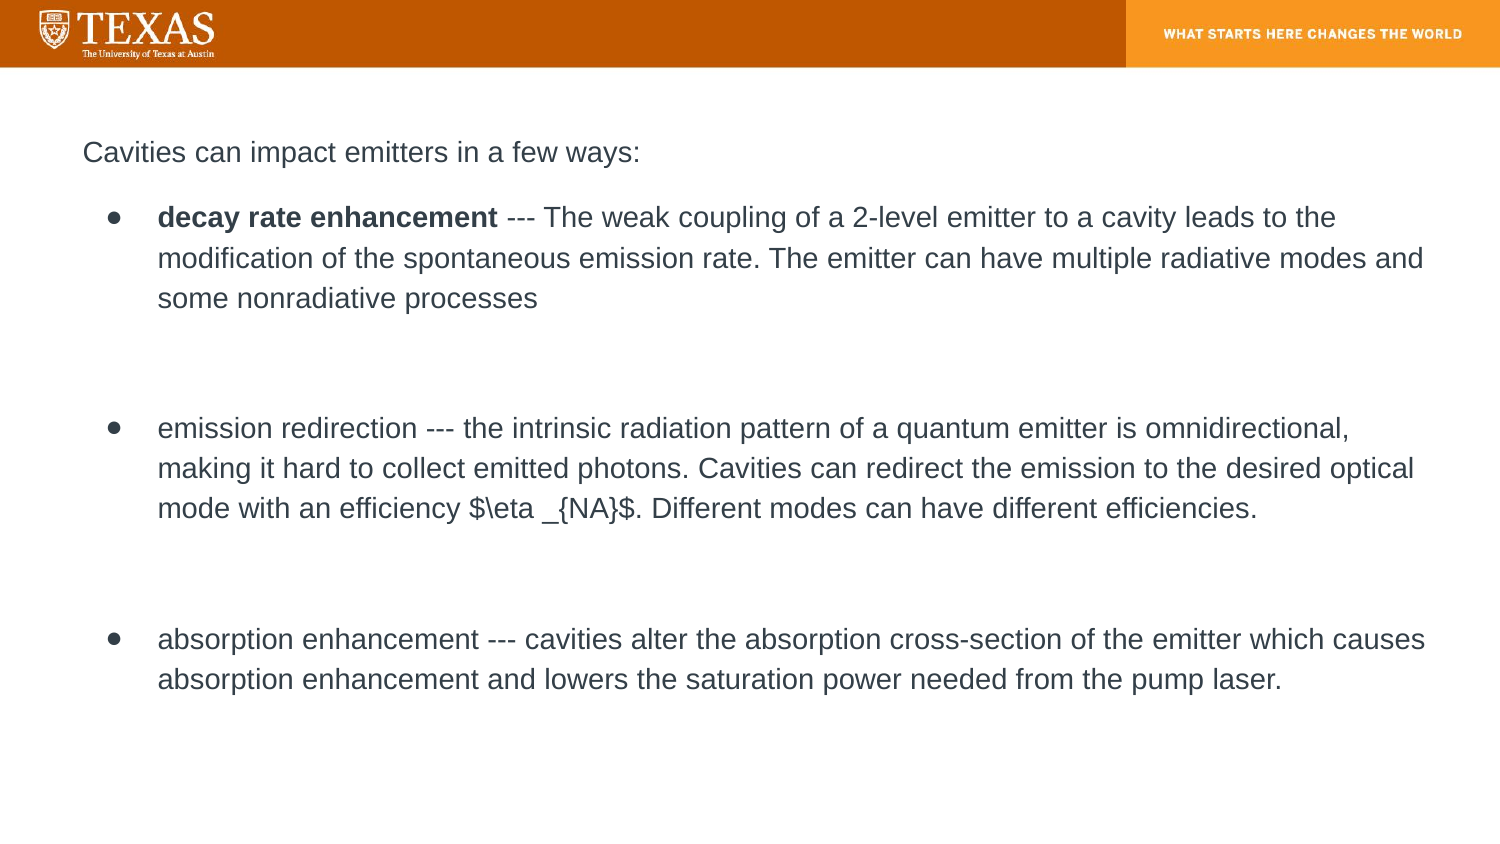

Cavities can impact emitters in a few ways:
decay rate enhancement --- The weak coupling of a 2-level emitter to a cavity leads to the modification of the spontaneous emission rate. The emitter can have multiple radiative modes and some nonradiative processes

emission redirection --- the intrinsic radiation pattern of a quantum emitter is omnidirectional, making it hard to collect emitted photons. Cavities can redirect the emission to the desired optical mode with an efficiency $\eta _{NA}$. Different modes can have different efficiencies.

absorption enhancement --- cavities alter the absorption cross-section of the emitter which causes absorption enhancement and lowers the saturation power needed from the pump laser.